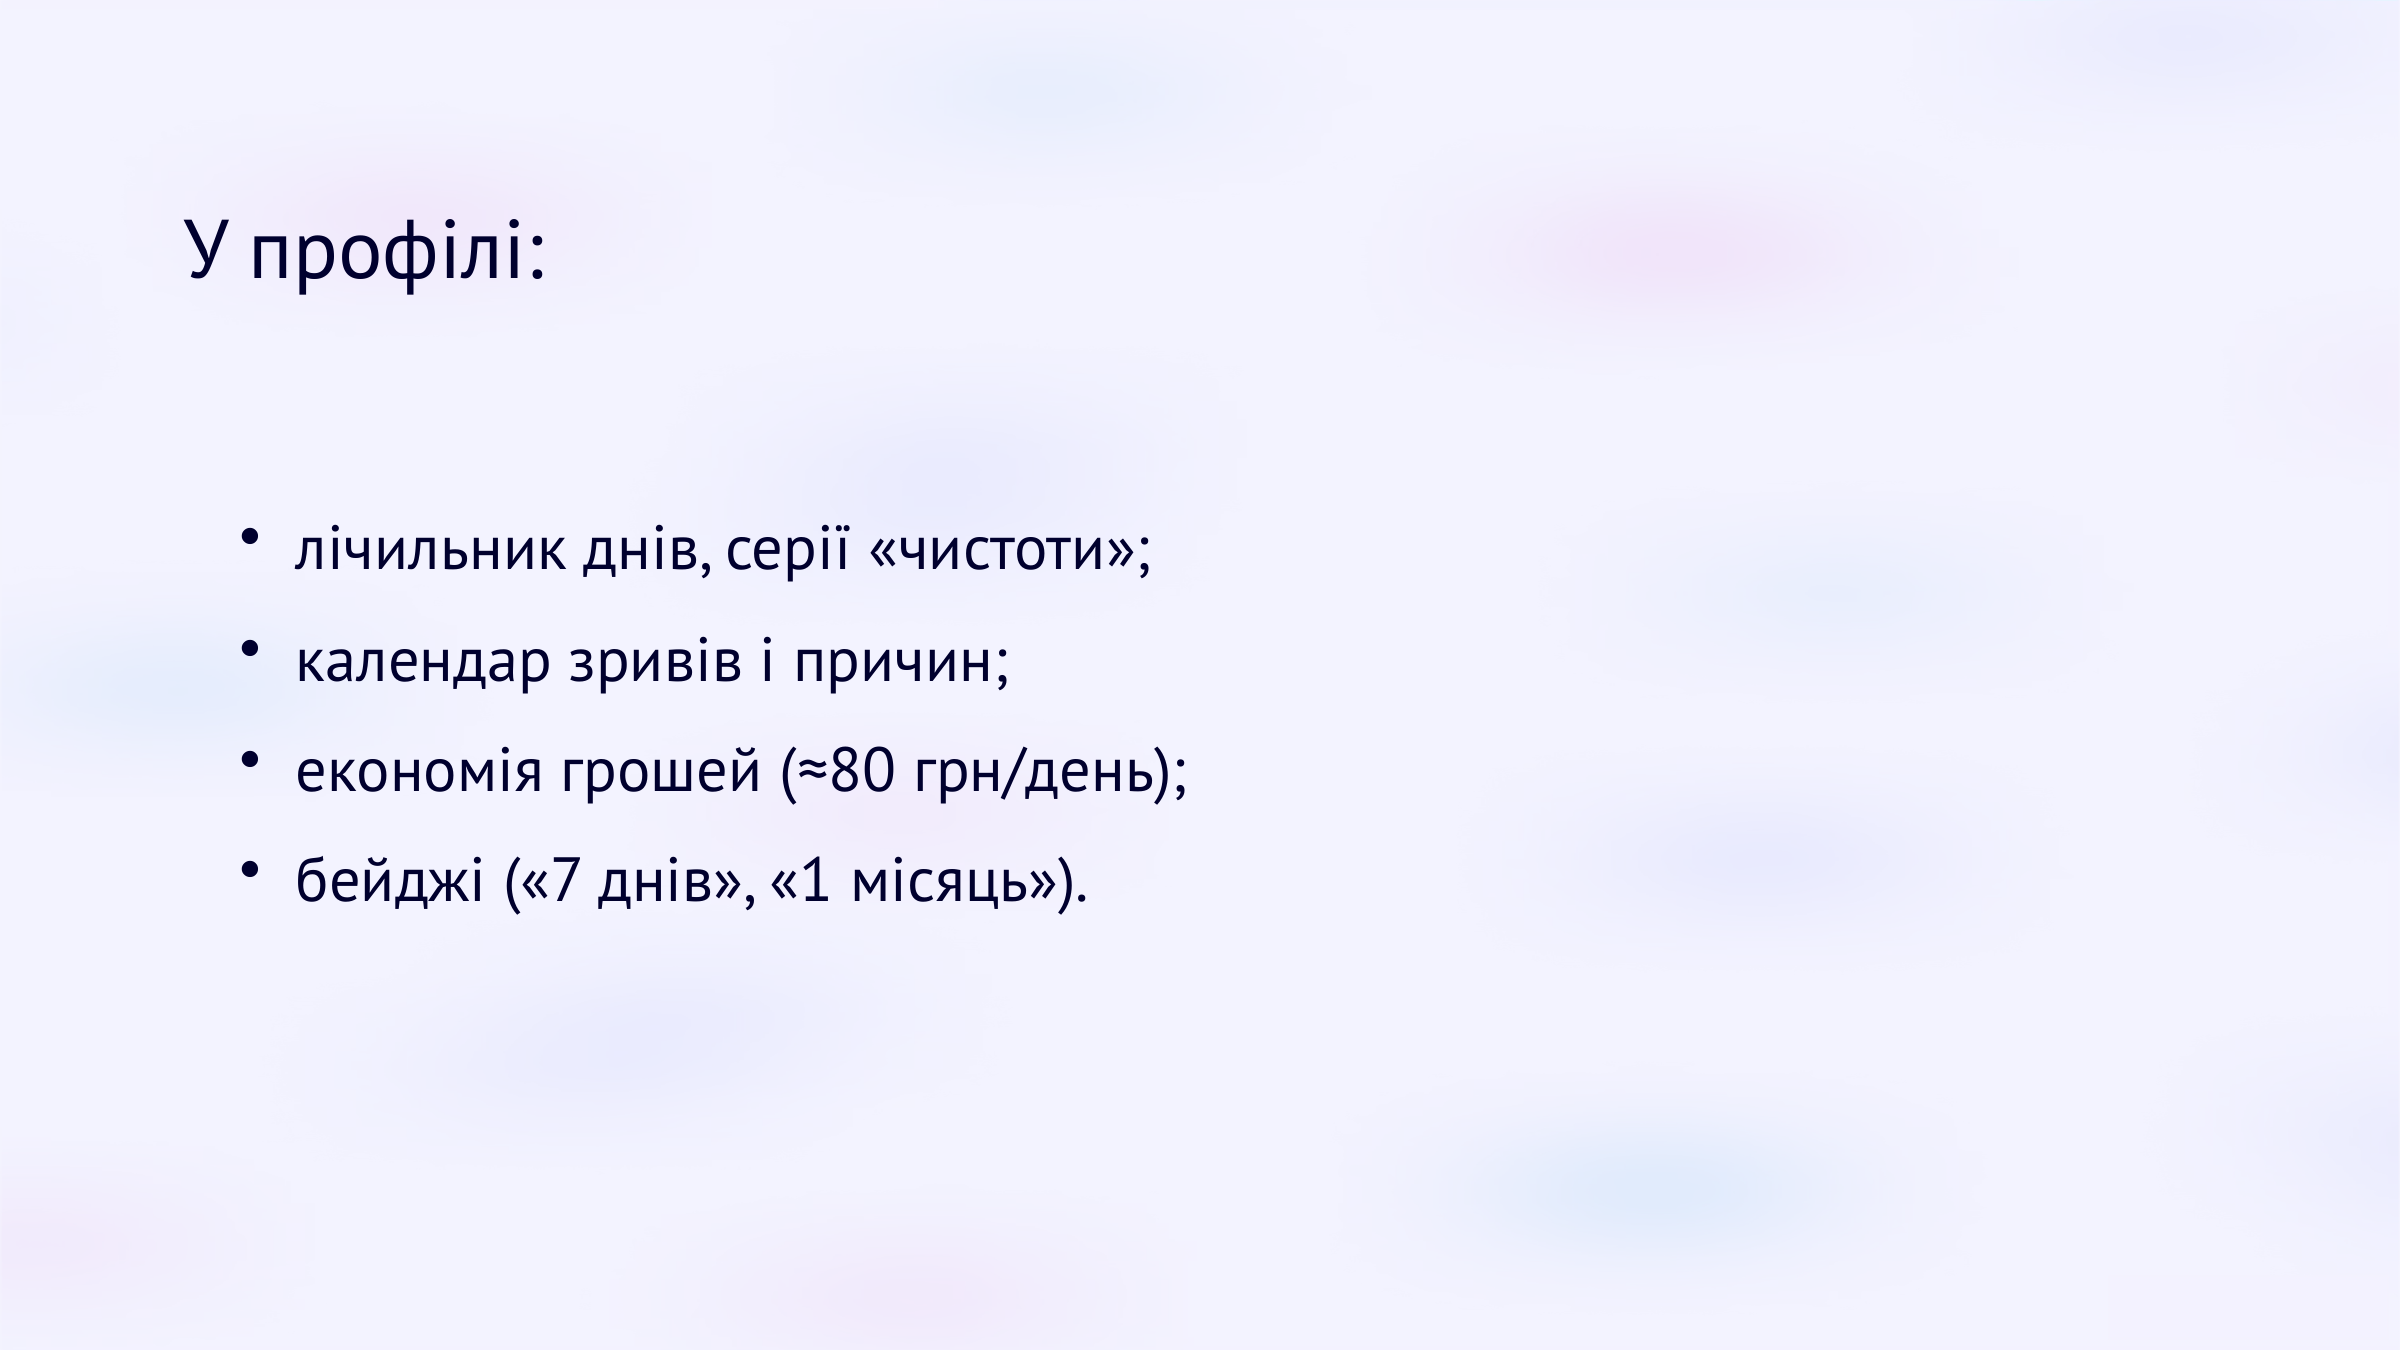

У профілі:
лічильник днів, серії «чистоти»;
календар зривів і причин;
економія грошей (≈80 грн/день);
бейджі («7 днів», «1 місяць»).